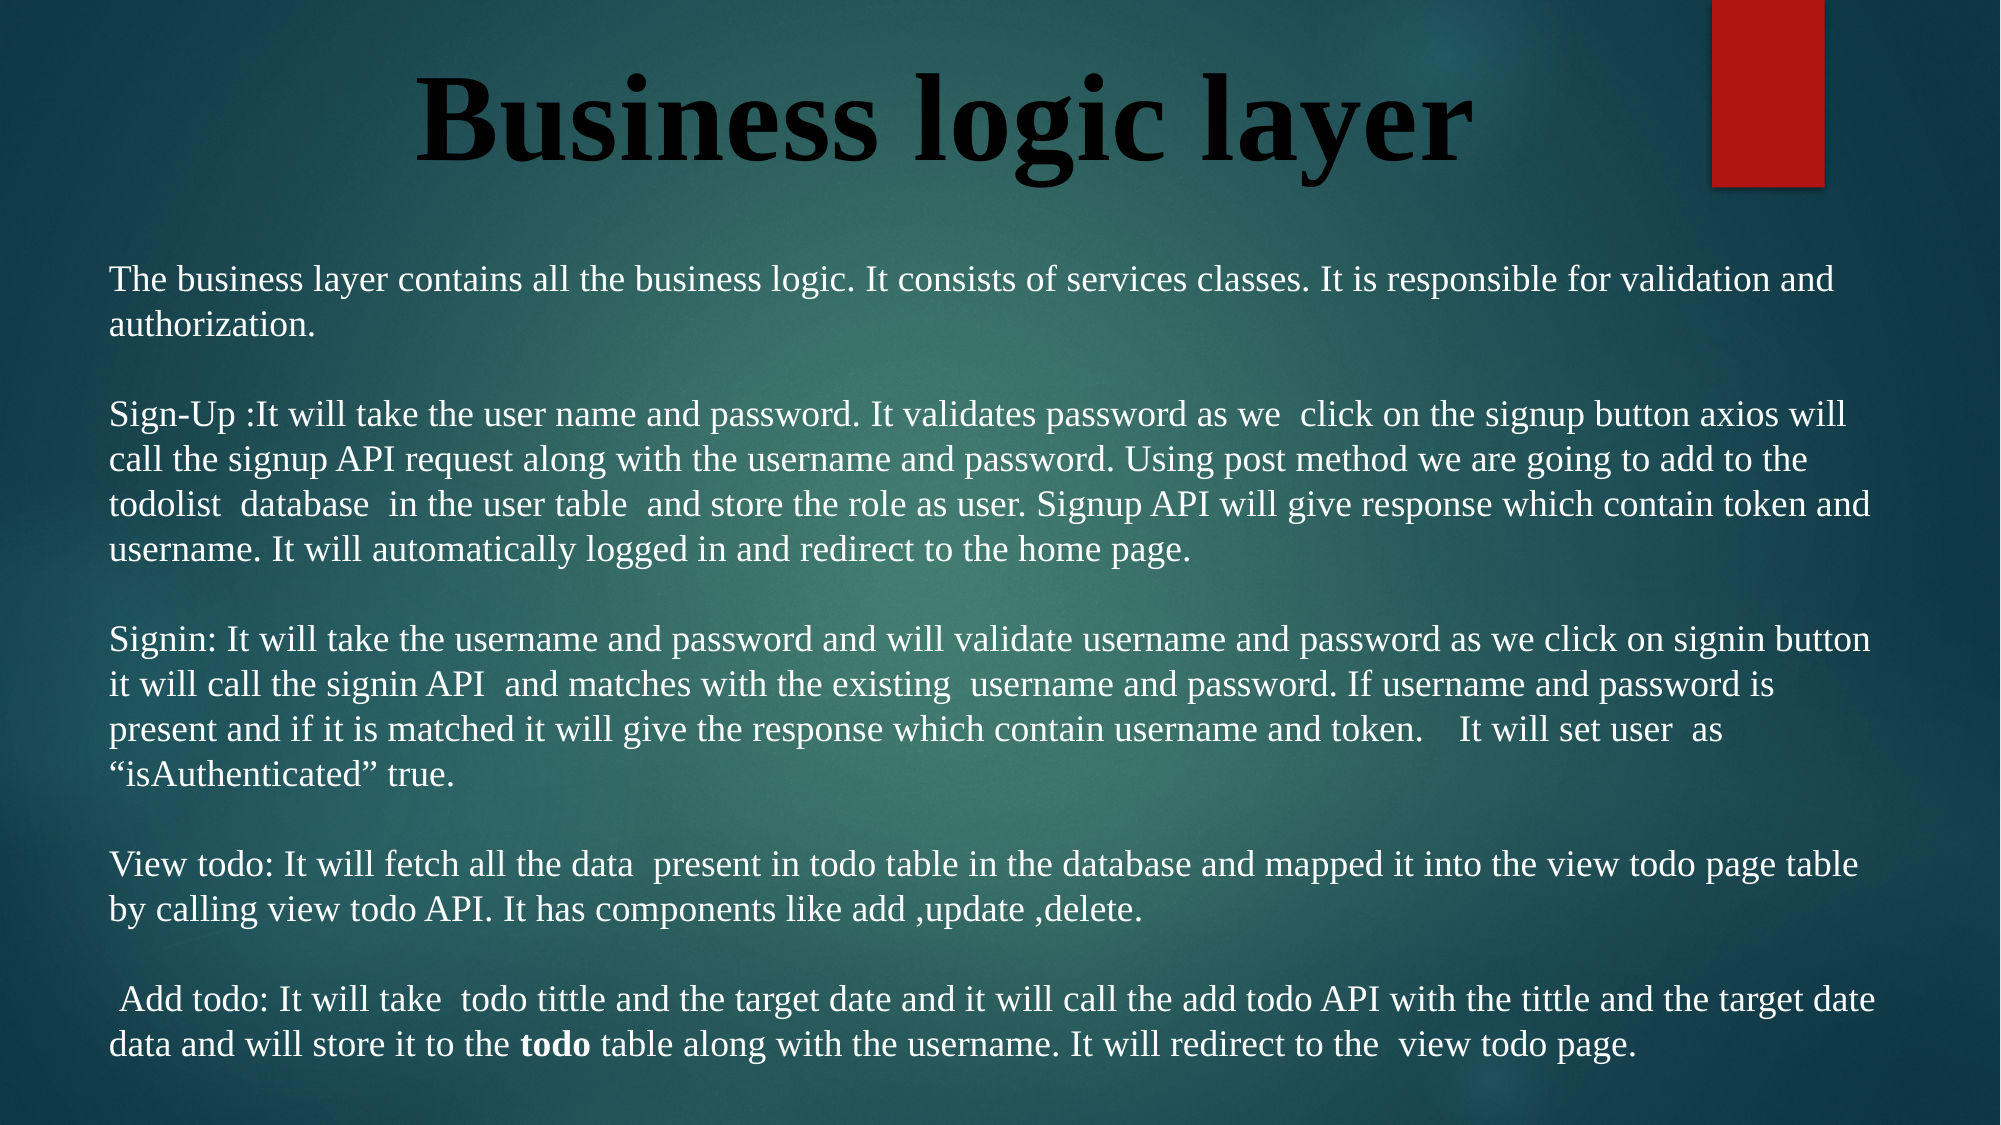

Business logic layer
The business layer contains all the business logic. It consists of services classes. It is responsible for validation and authorization.

Sign-Up :It will take the user name and password. It validates password as we  click on the signup button axios will call the signup API request along with the username and password. Using post method we are going to add to the todolist  database  in the user table  and store the role as user. Signup API will give response which contain token and username. It will automatically logged in and redirect to the home page.

Signin: It will take the username and password and will validate username and password as we click on signin button  it will call the signin API  and matches with the existing  username and password. If username and password is present and if it is matched it will give the response which contain username and token.	It will set user  as “isAuthenticated” true.

View todo: It will fetch all the data  present in todo table in the database and mapped it into the view todo page table by calling view todo API. It has components like add ,update ,delete.

 Add todo: It will take  todo tittle and the target date and it will call the add todo API with the tittle and the target date data and will store it to the todo table along with the username. It will redirect to the  view todo page.